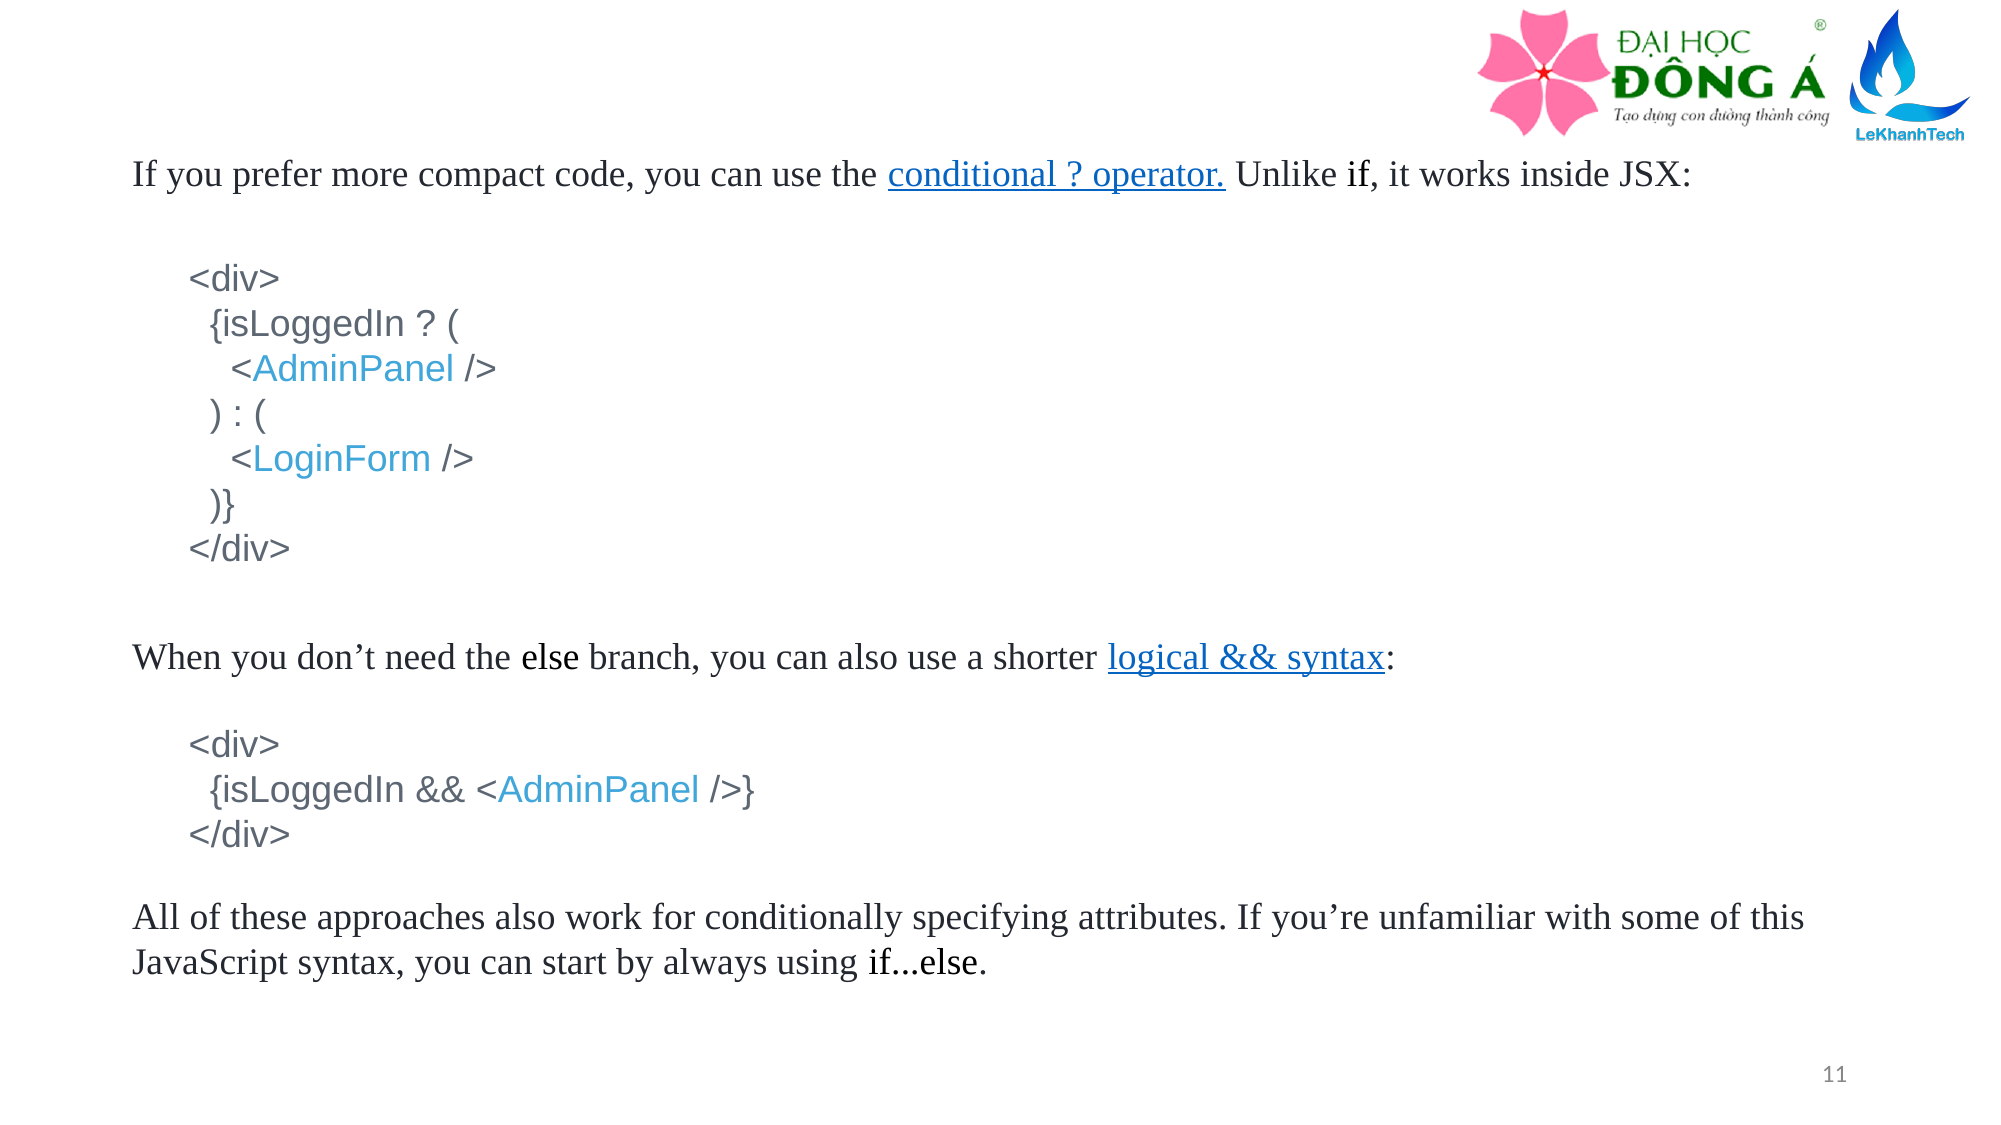

If you prefer more compact code, you can use the conditional ? operator. Unlike if, it works inside JSX:
<div>
  {isLoggedIn ? (
    <AdminPanel />
  ) : (
    <LoginForm />
  )}
</div>
When you don’t need the else branch, you can also use a shorter logical && syntax:
<div>
  {isLoggedIn && <AdminPanel />}
</div>
All of these approaches also work for conditionally specifying attributes. If you’re unfamiliar with some of this JavaScript syntax, you can start by always using if...else.
11